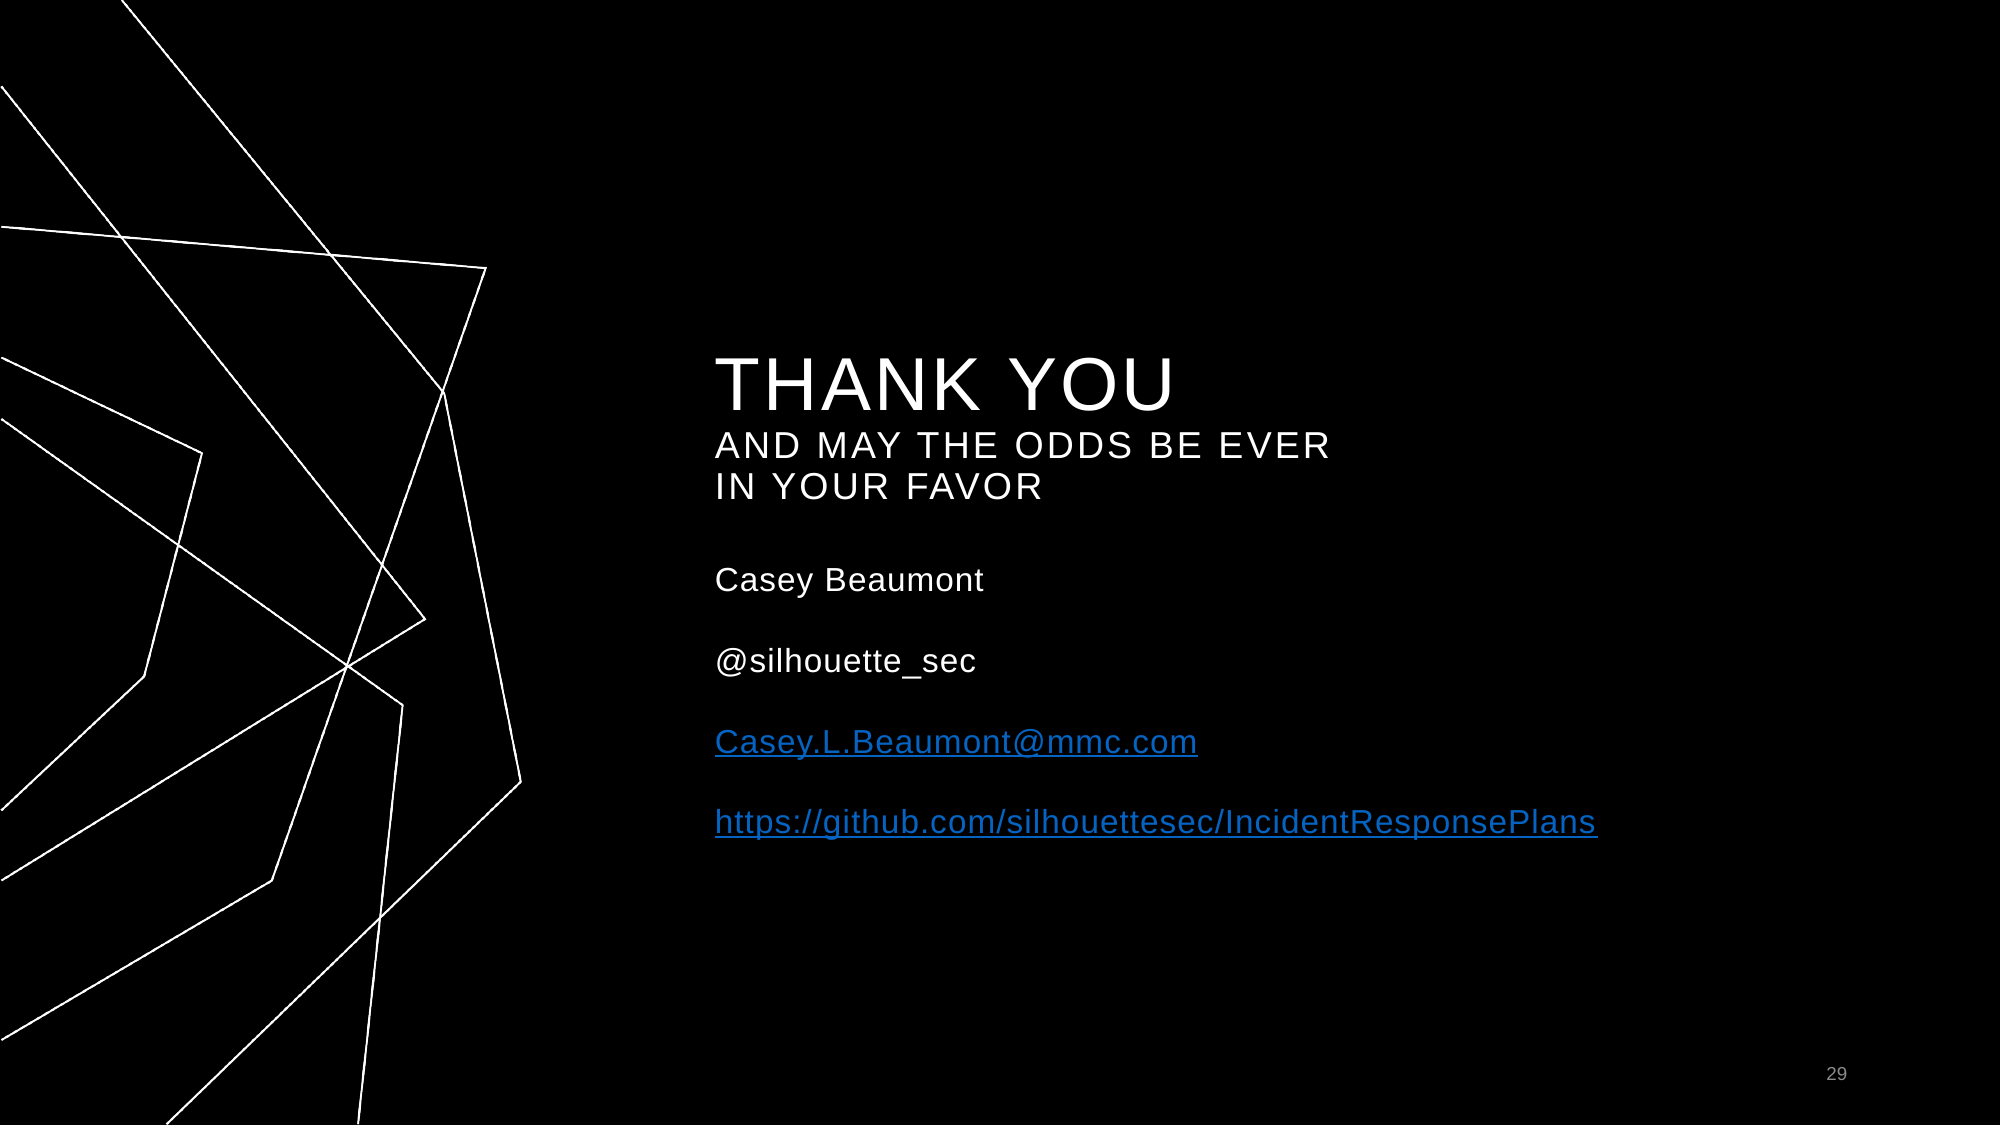

# THANK YOU and may the odds be ever In your favor
Casey Beaumont
@silhouette_sec
Casey.L.Beaumont@mmc.com
https://github.com/silhouettesec/IncidentResponsePlans
29